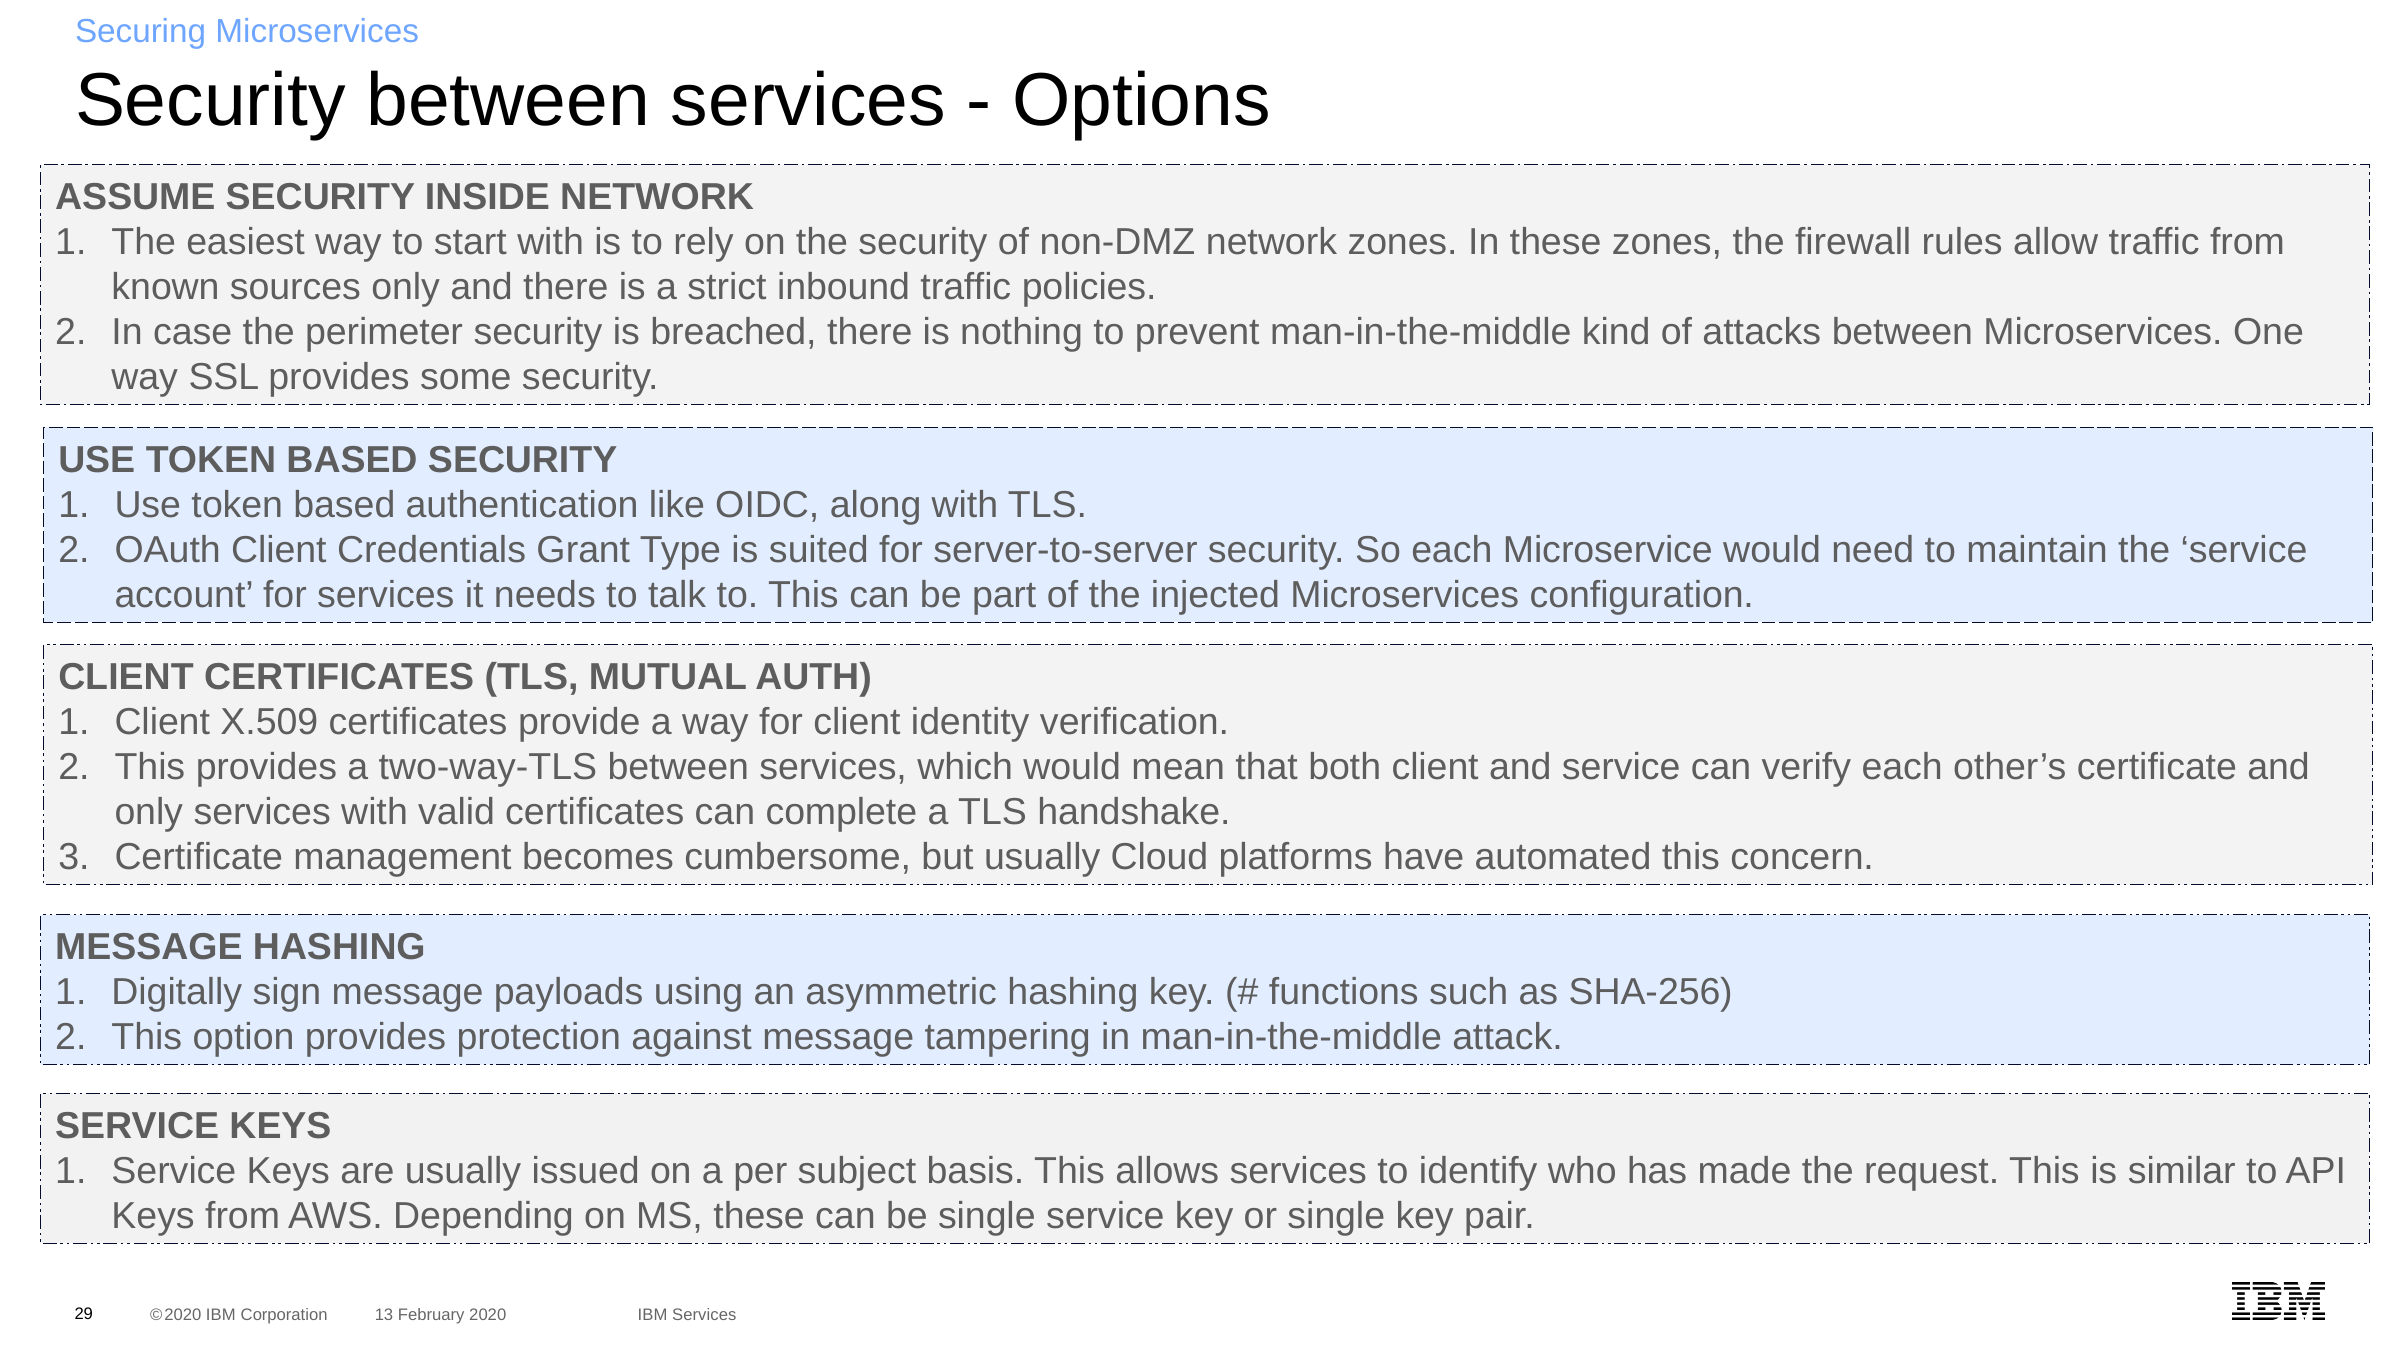

Securing Microservices

# Security between services - Options
ASSUME SECURITY INSIDE NETWORK
The easiest way to start with is to rely on the security of non-DMZ network zones. In these zones, the firewall rules allow traffic from known sources only and there is a strict inbound traffic policies.
In case the perimeter security is breached, there is nothing to prevent man-in-the-middle kind of attacks between Microservices. One way SSL provides some security.
USE TOKEN BASED SECURITY
Use token based authentication like OIDC, along with TLS.
OAuth Client Credentials Grant Type is suited for server-to-server security. So each Microservice would need to maintain the ‘service account’ for services it needs to talk to. This can be part of the injected Microservices configuration.
CLIENT CERTIFICATES (TLS, MUTUAL AUTH)
Client X.509 certificates provide a way for client identity verification.
This provides a two-way-TLS between services, which would mean that both client and service can verify each other’s certificate and only services with valid certificates can complete a TLS handshake.
Certificate management becomes cumbersome, but usually Cloud platforms have automated this concern.
MESSAGE HASHING
Digitally sign message payloads using an asymmetric hashing key. (# functions such as SHA-256)
This option provides protection against message tampering in man-in-the-middle attack.
SERVICE KEYS
Service Keys are usually issued on a per subject basis. This allows services to identify who has made the request. This is similar to API Keys from AWS. Depending on MS, these can be single service key or single key pair.